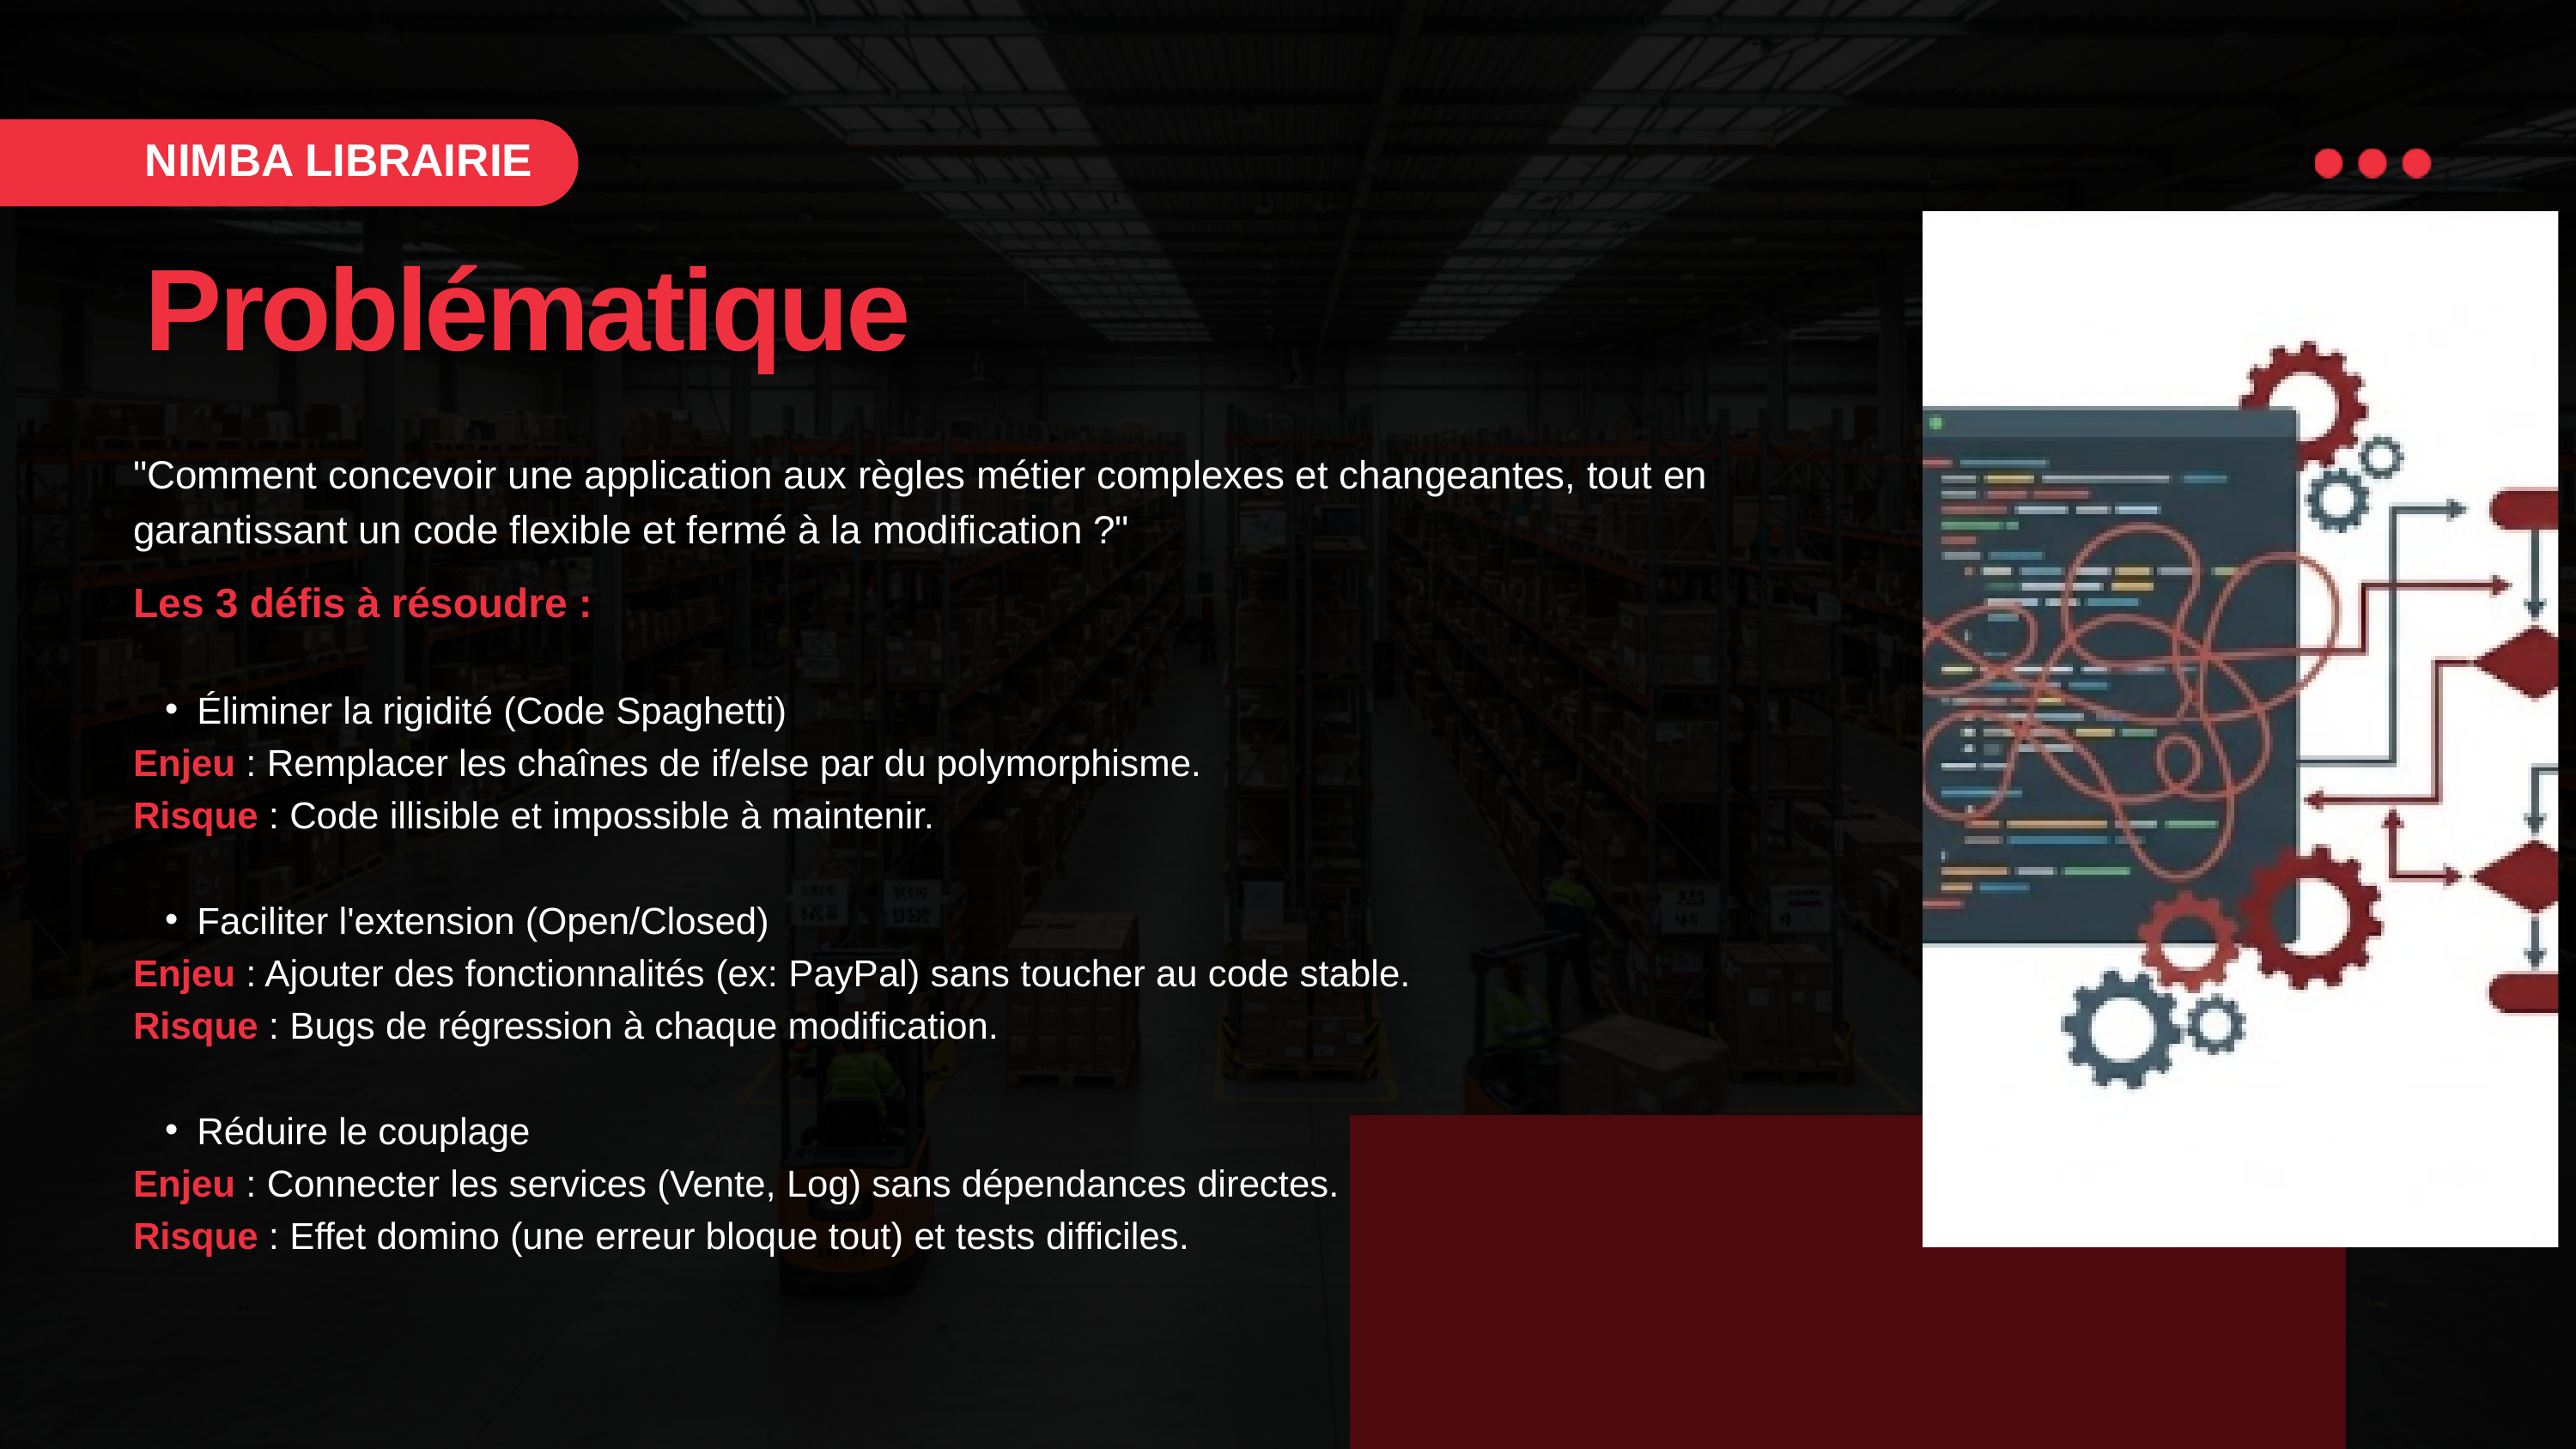

NIMBA LIBRAIRIE

Problématique
"Comment concevoir une application aux règles métier complexes et changeantes, tout en garantissant un code flexible et fermé à la modification ?"
Les 3 défis à résoudre :

Éliminer la rigidité (Code Spaghetti)
Enjeu : Remplacer les chaînes de if/else par du polymorphisme.
Risque : Code illisible et impossible à maintenir.

Faciliter l'extension (Open/Closed)
Enjeu : Ajouter des fonctionnalités (ex: PayPal) sans toucher au code stable.
Risque : Bugs de régression à chaque modification.

Réduire le couplage
Enjeu : Connecter les services (Vente, Log) sans dépendances directes.
Risque : Effet domino (une erreur bloque tout) et tests difficiles.